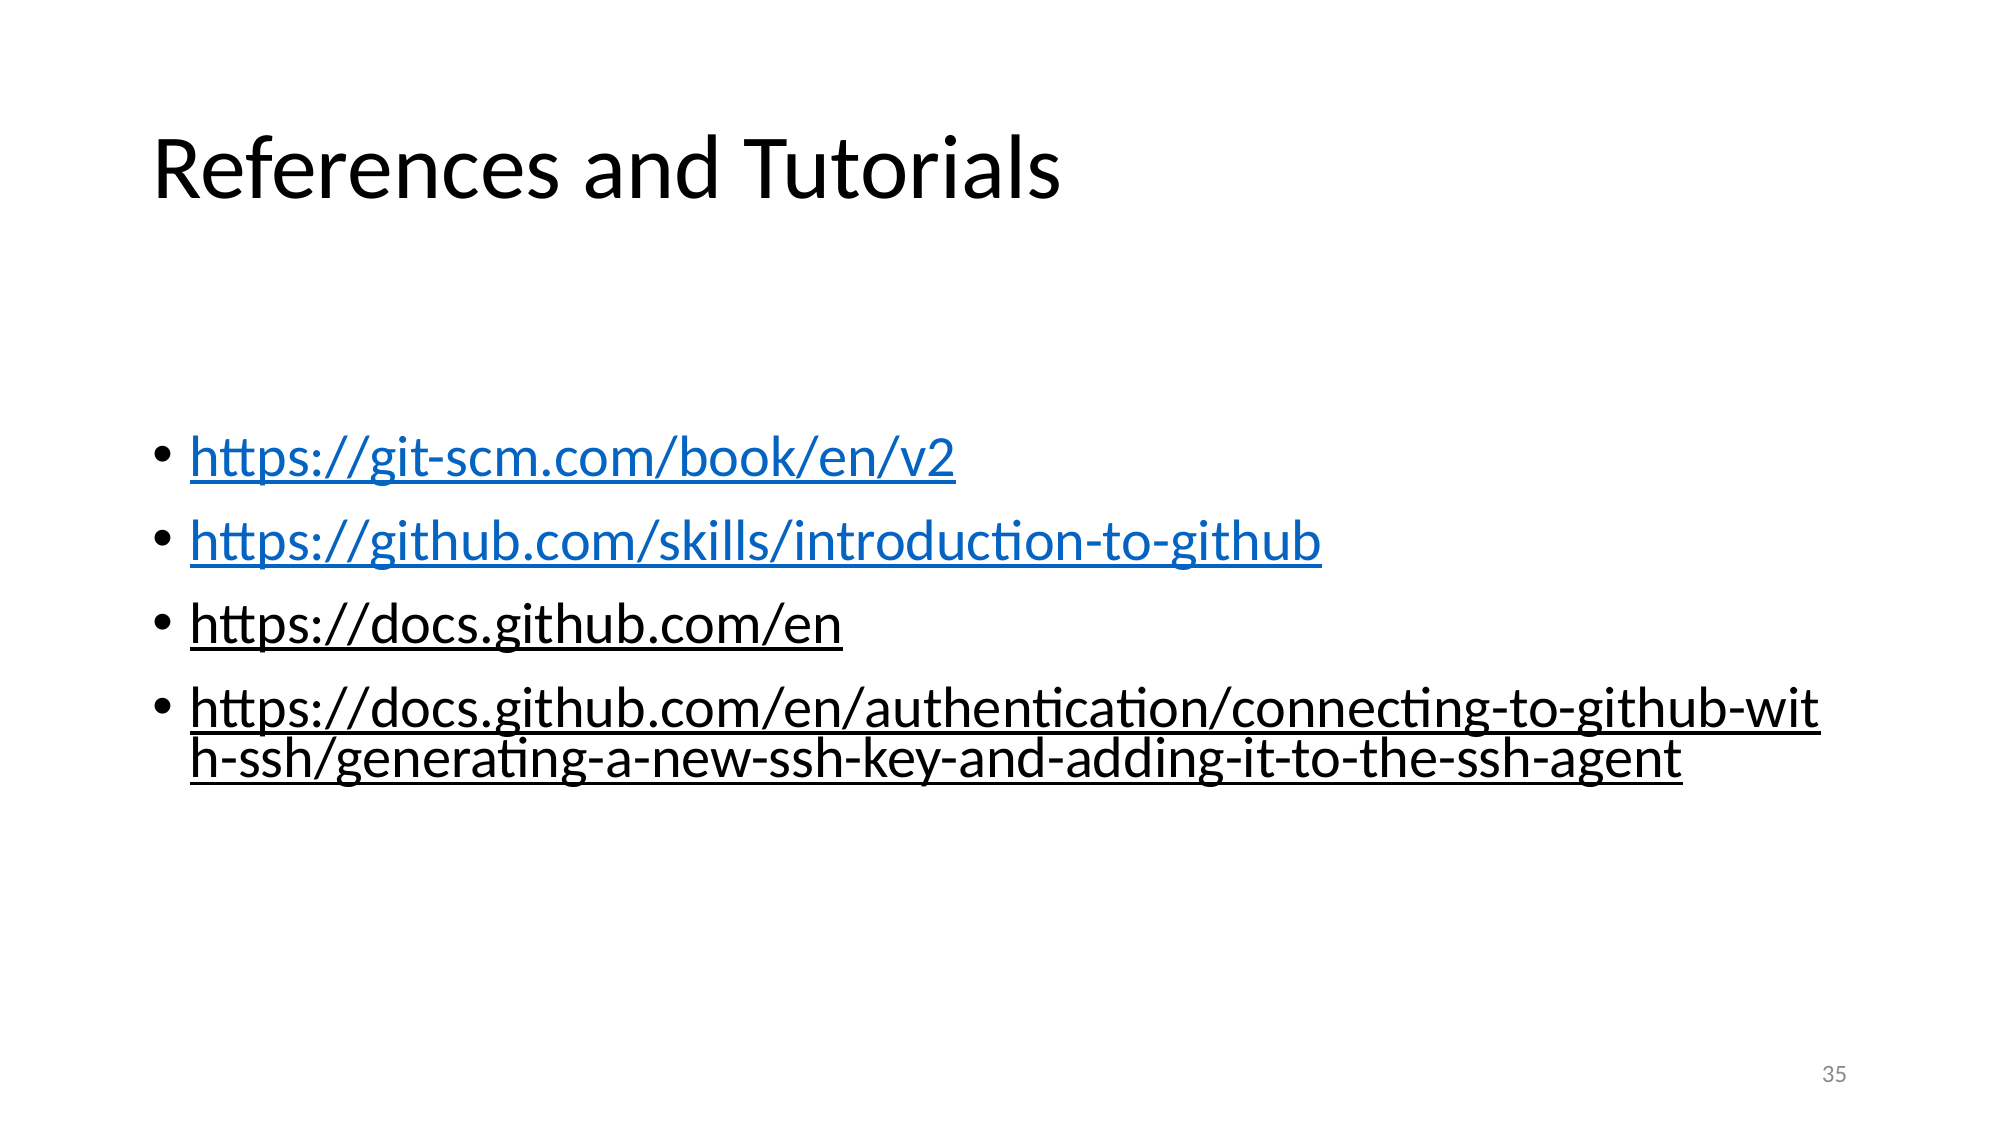

# References and Tutorials
https://git-scm.com/book/en/v2
https://github.com/skills/introduction-to-github
https://docs.github.com/en
https://docs.github.com/en/authentication/connecting-to-github-with-ssh/generating-a-new-ssh-key-and-adding-it-to-the-ssh-agent

35